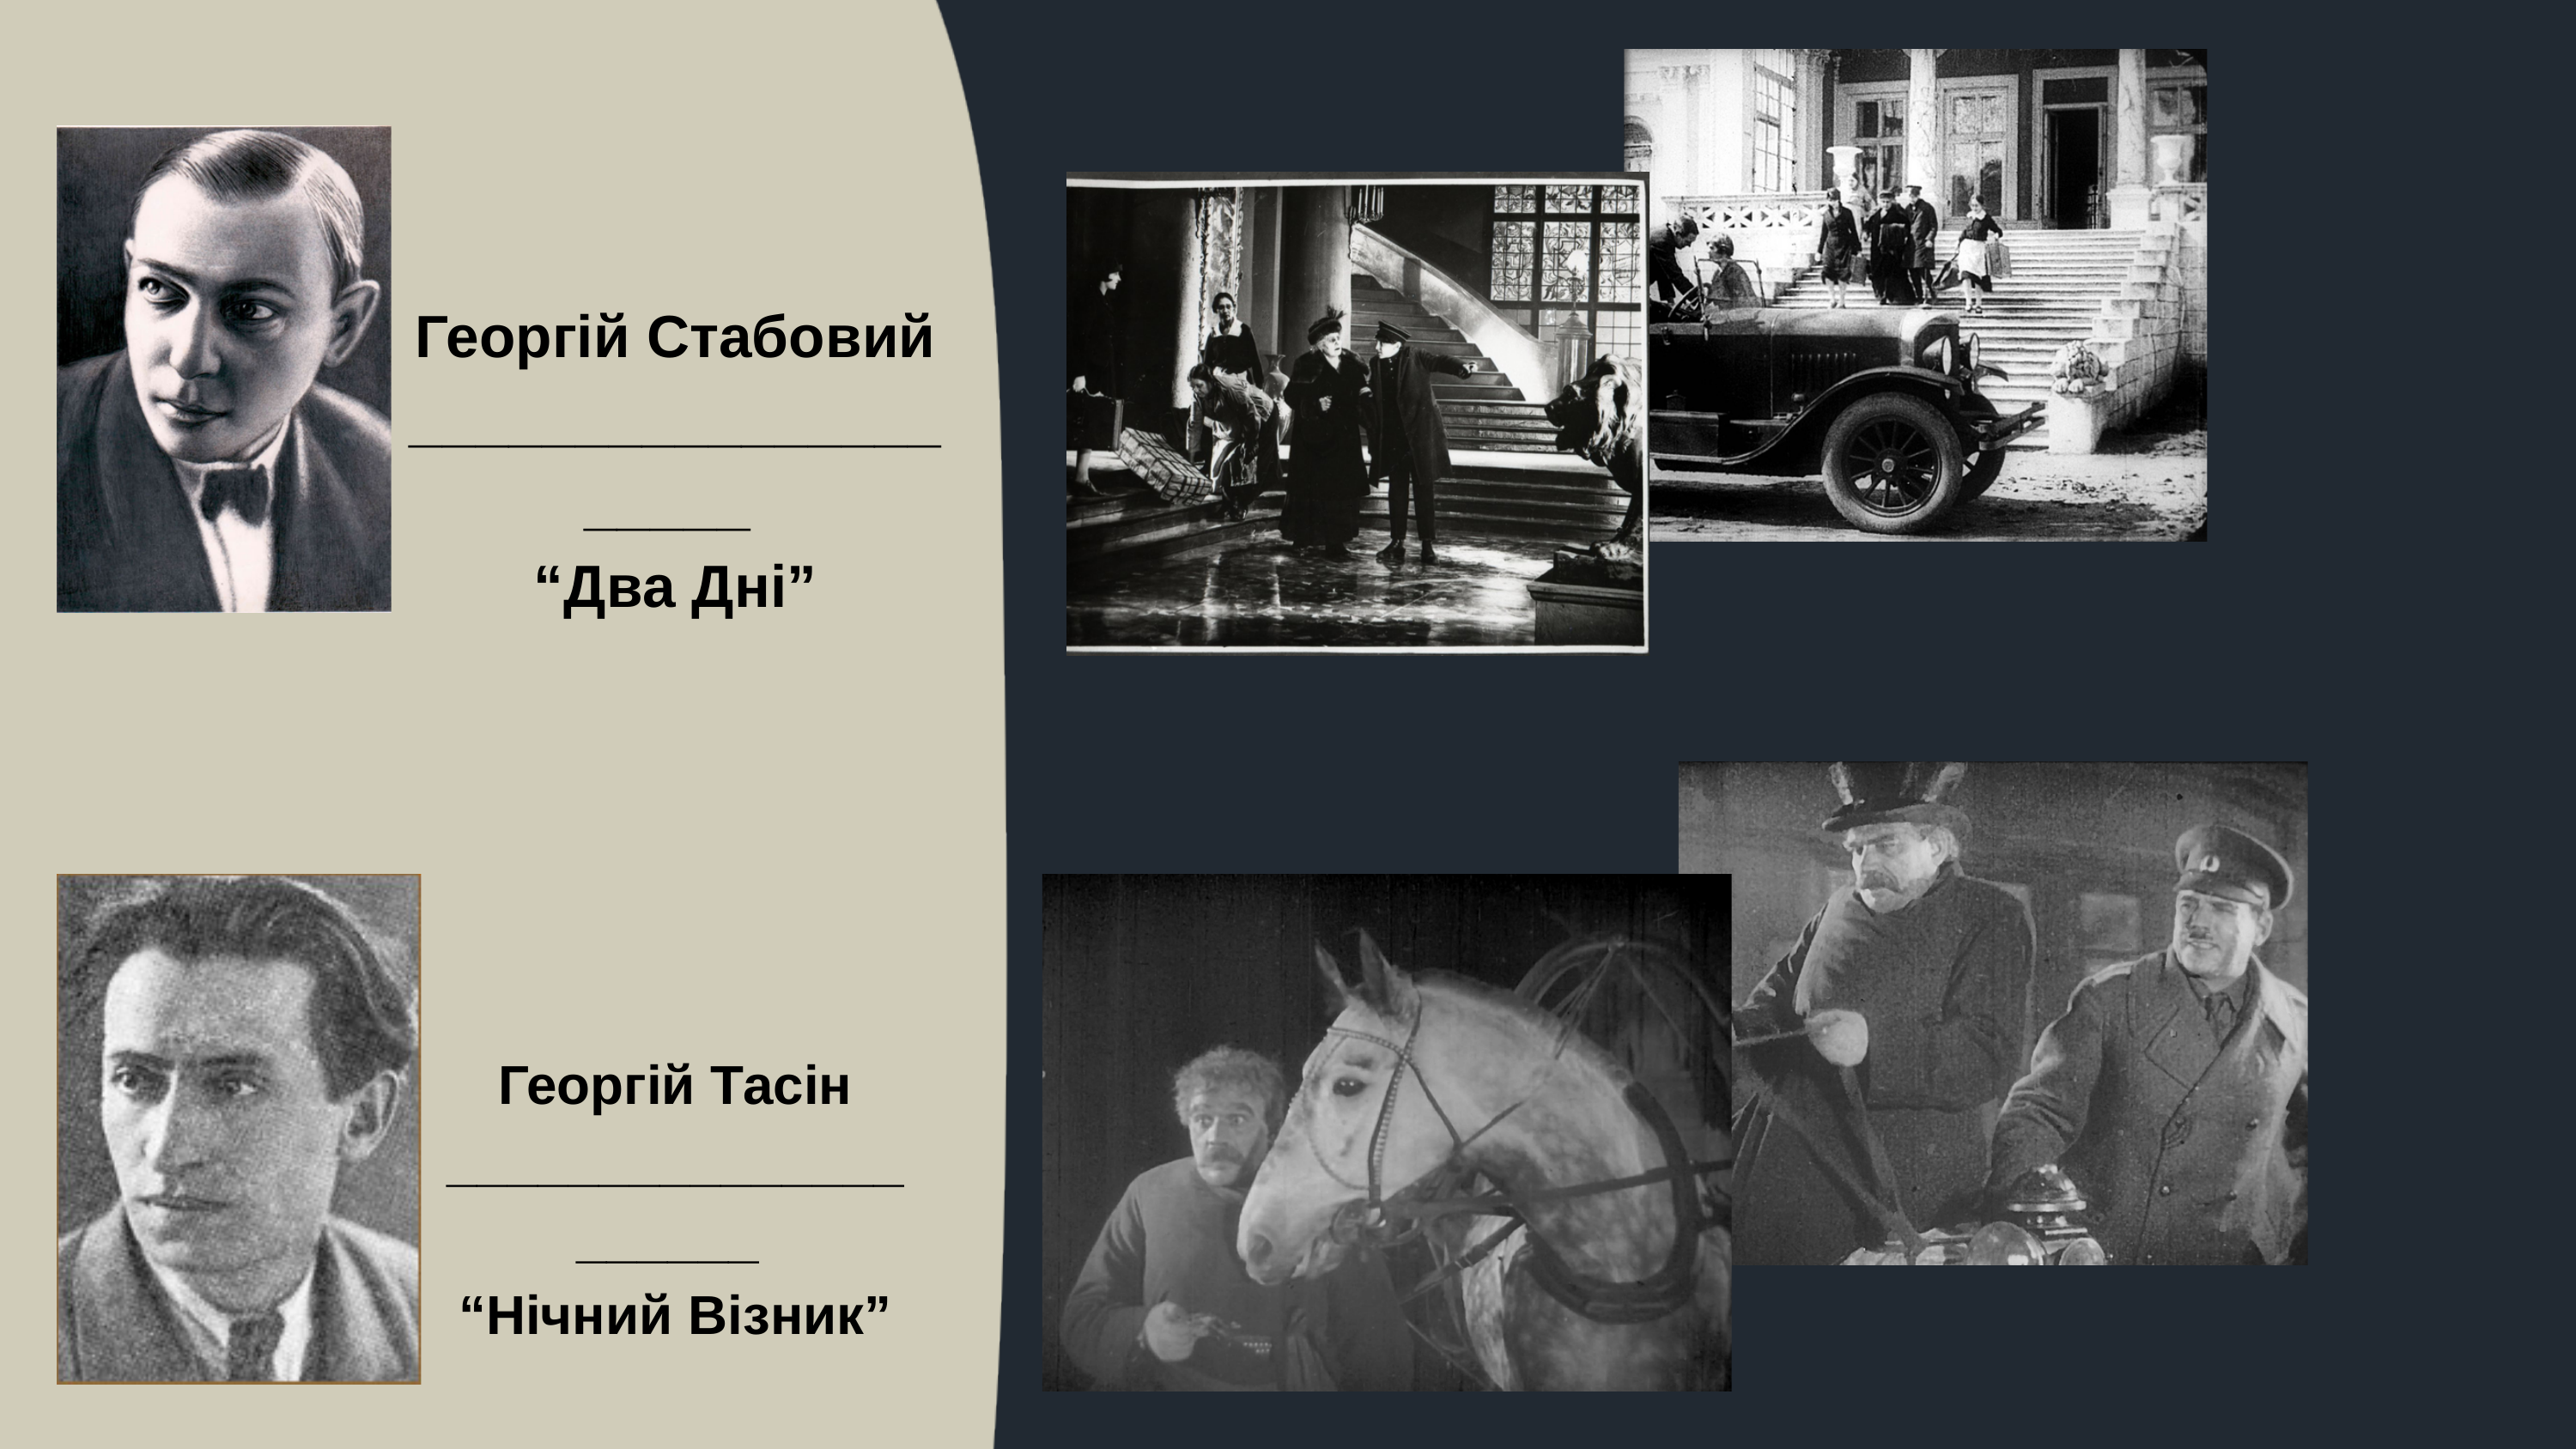

Георгій Стабовий
_____________________
“Два Дні”

Георгій Тасін
_____________________
“Нічний Візник”